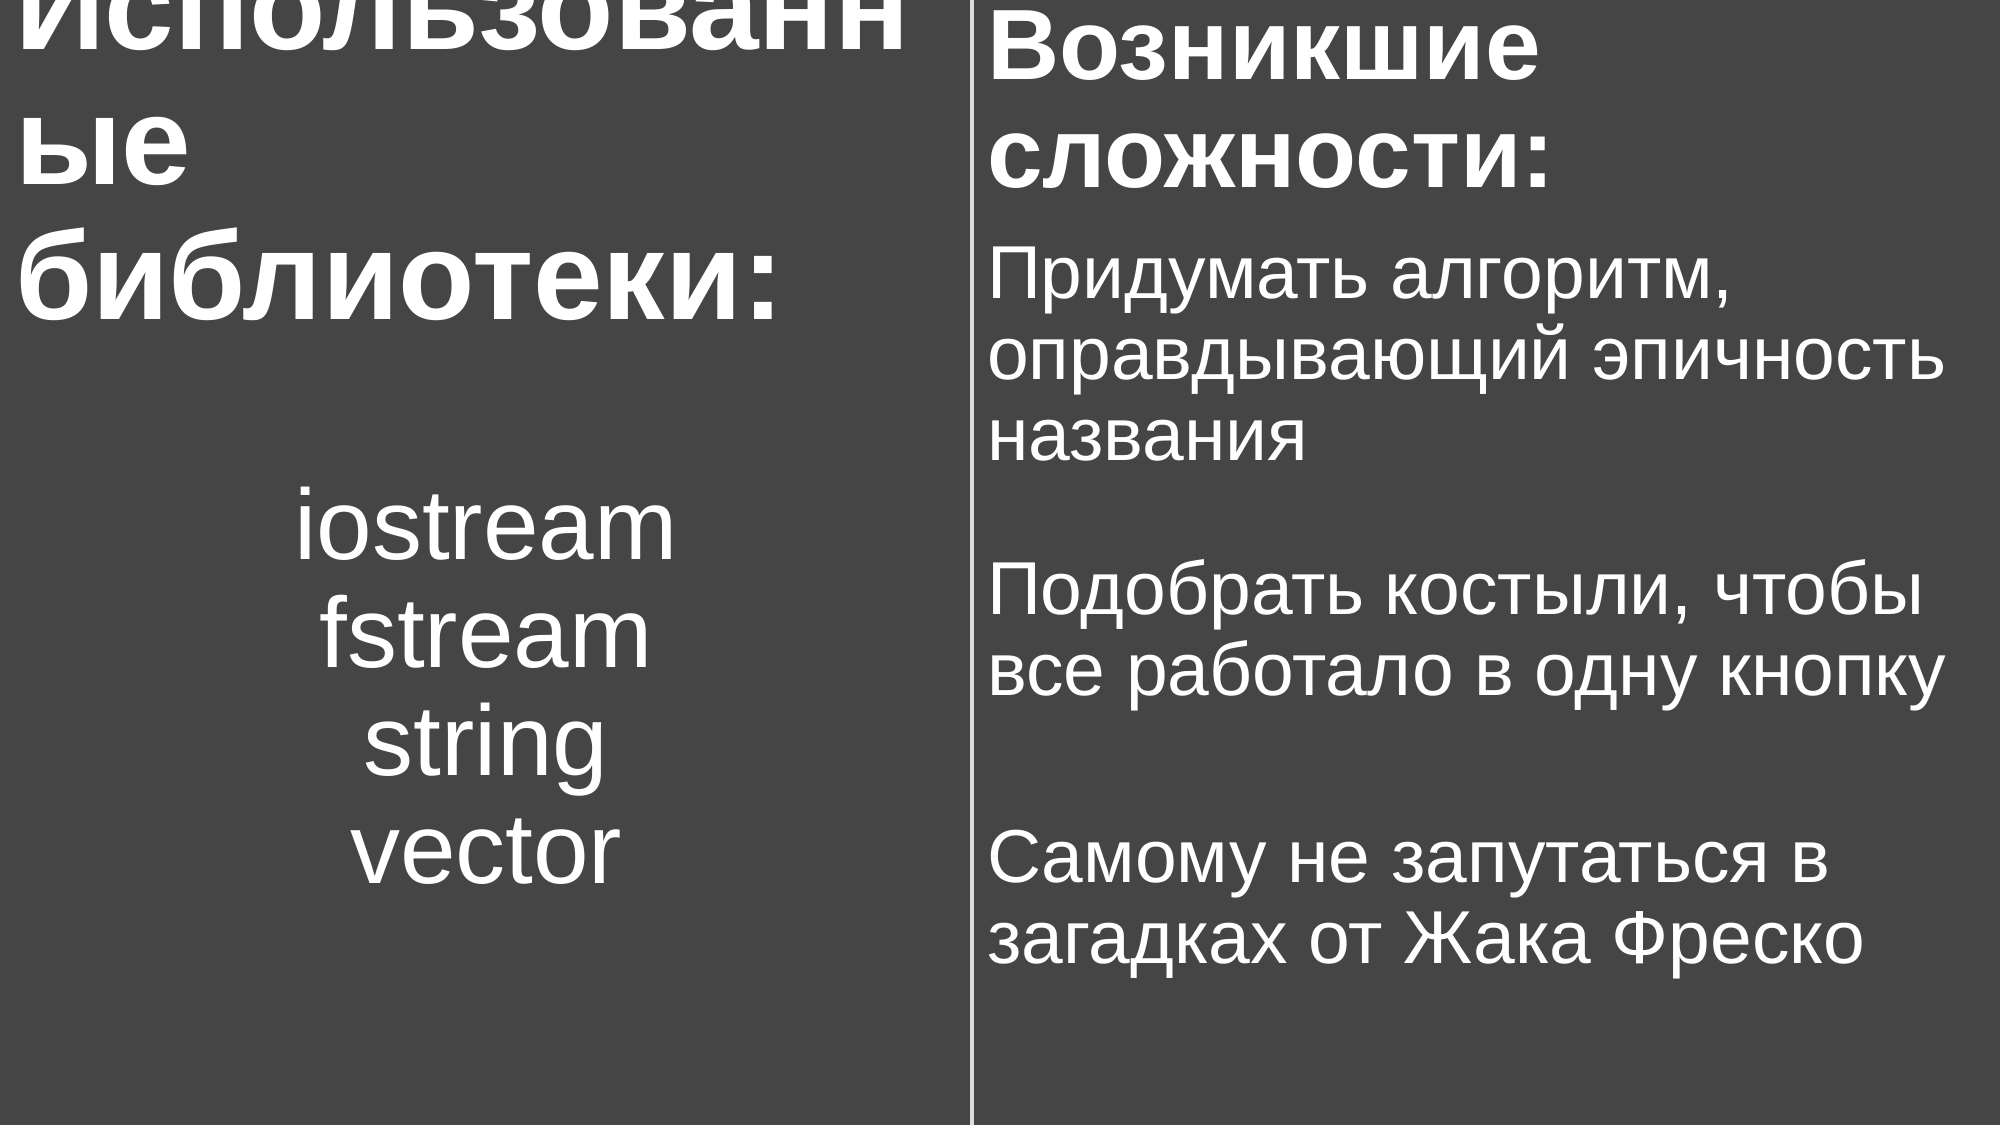

# Использованные библиотеки:
Возникшие сложности:
Придумать алгоритм, оправдывающий эпичность названия
iostream
fstream
string
vector
Подобрать костыли, чтобы все работало в одну кнопку
Самому не запутаться в загадках от Жака Фреско